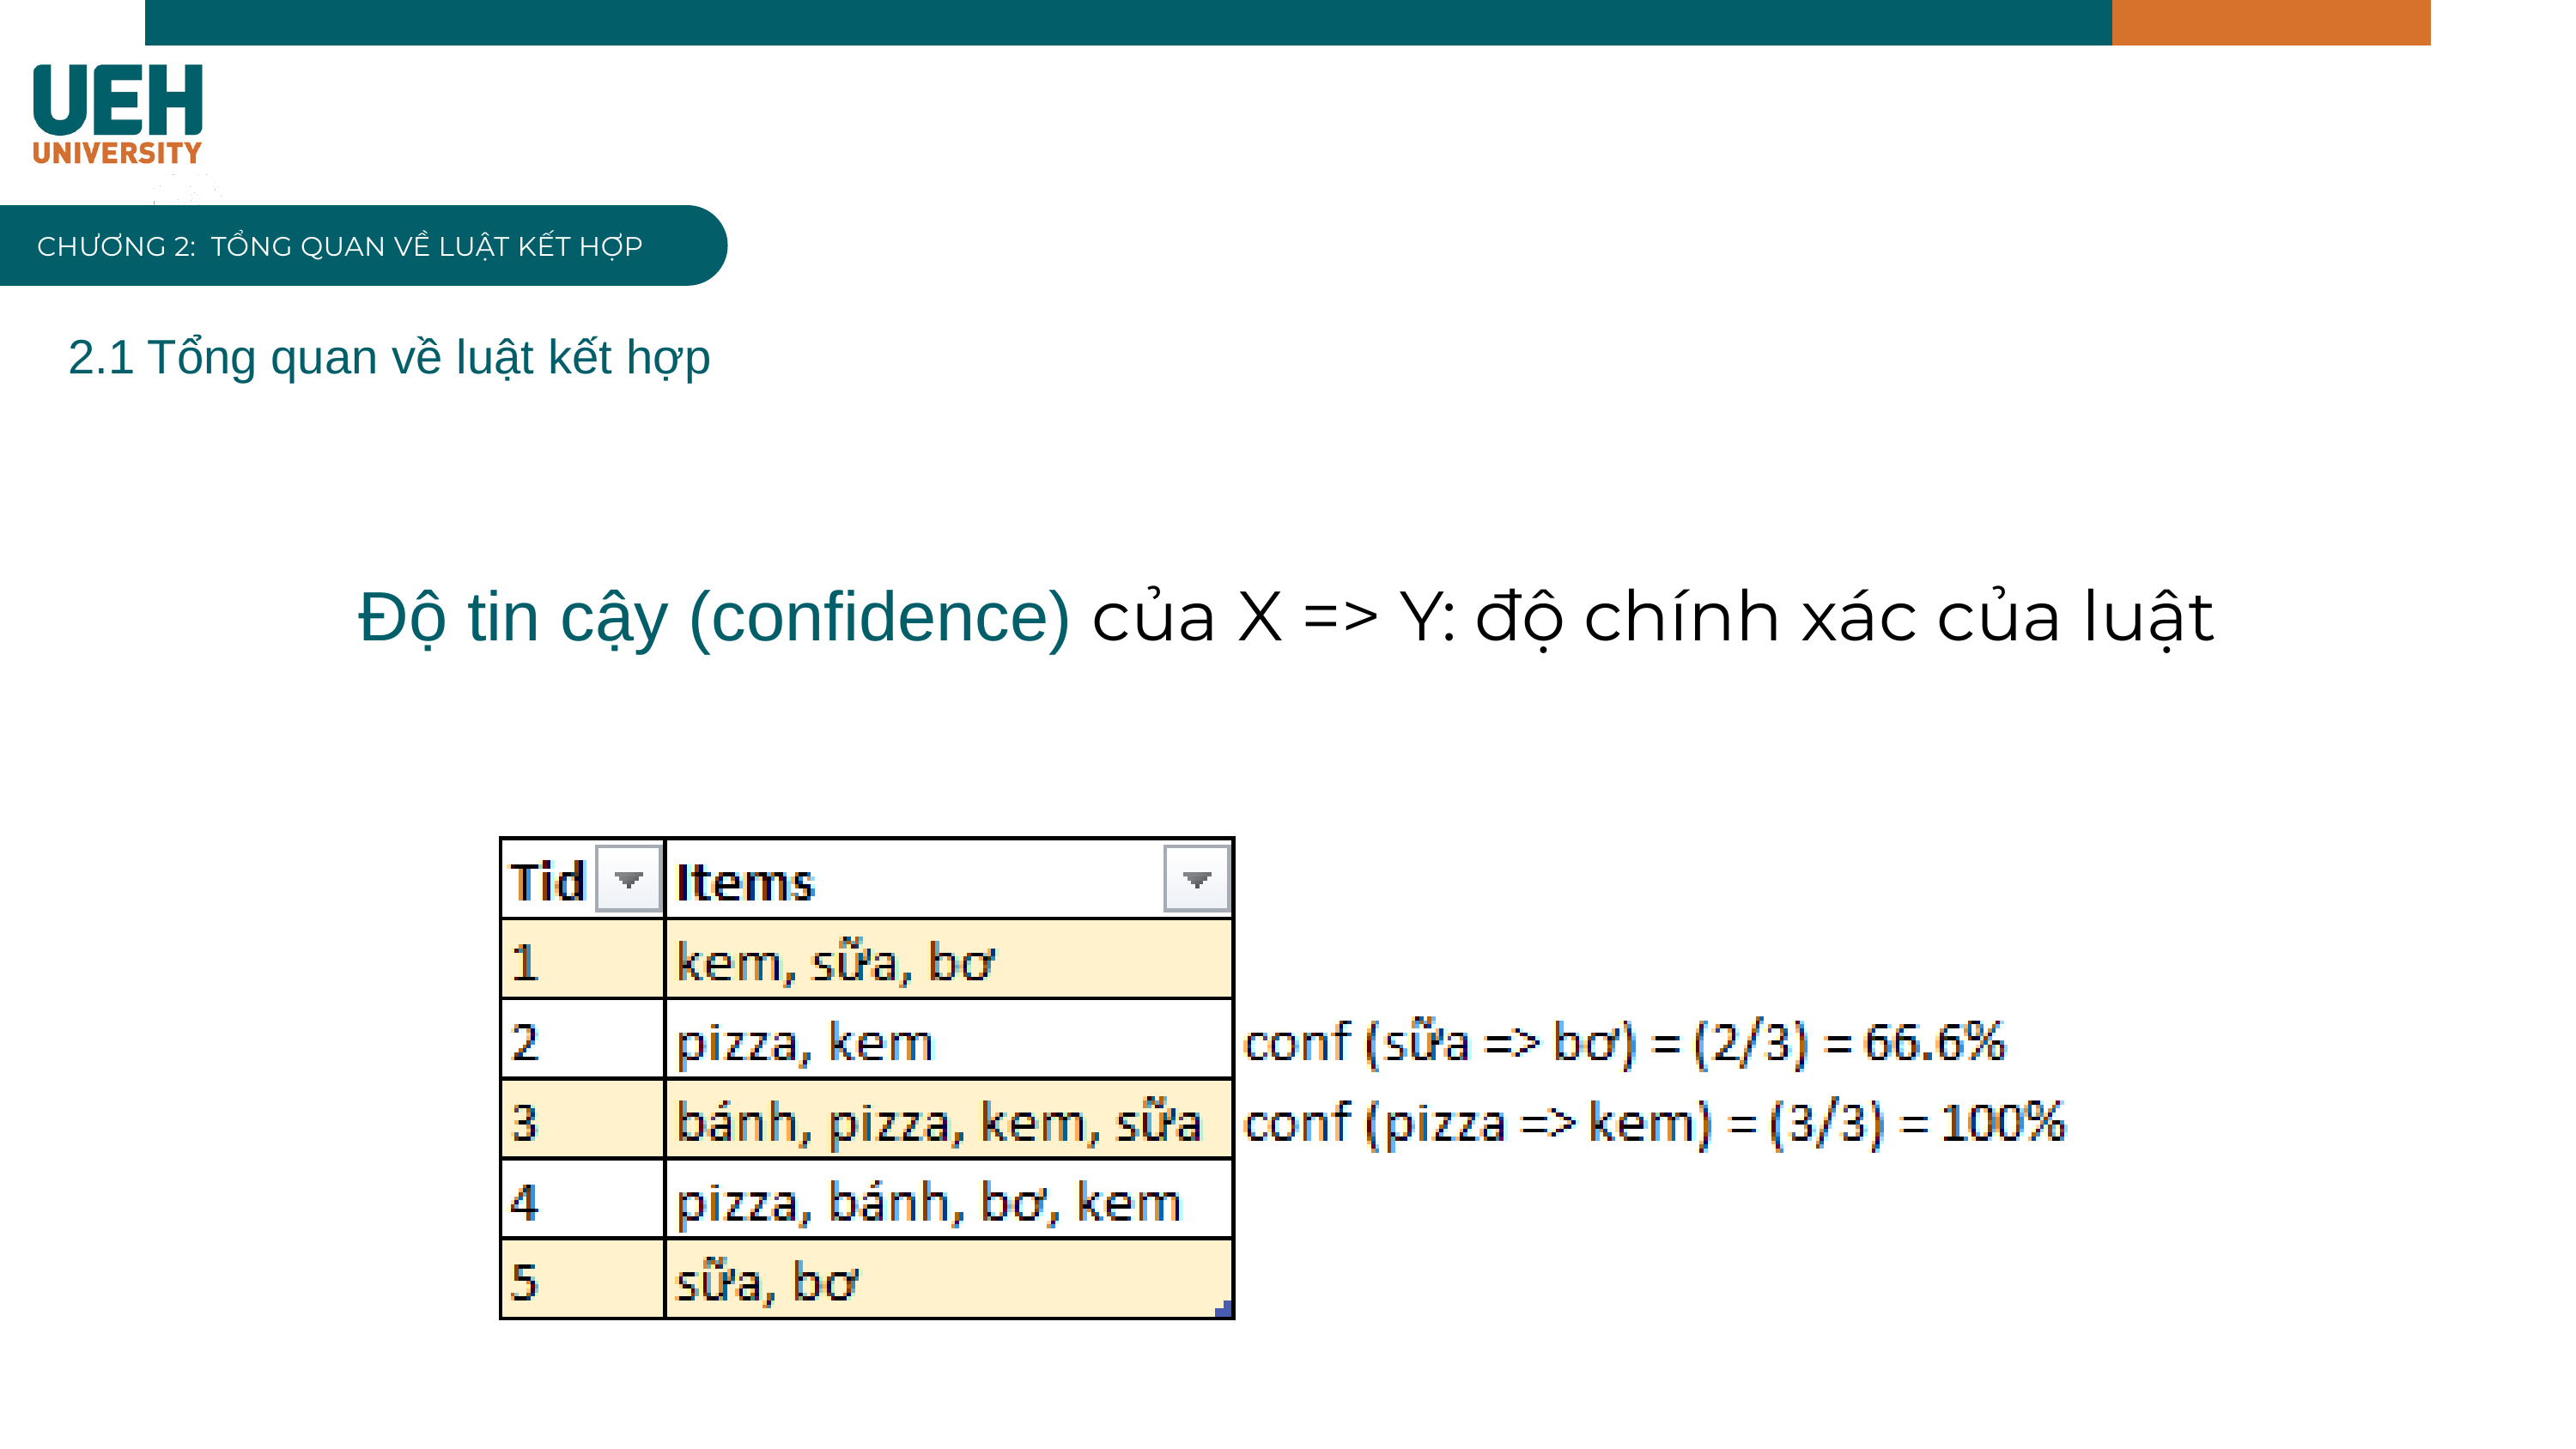

INFOGRAPHIC

CHƯƠNG 2:  TỔNG QUAN VỀ LUẬT KẾT HỢP

2.1 Tổng quan về luật kết hợp
Độ tin cậy (confidence) của X => Y: độ chính xác của luật